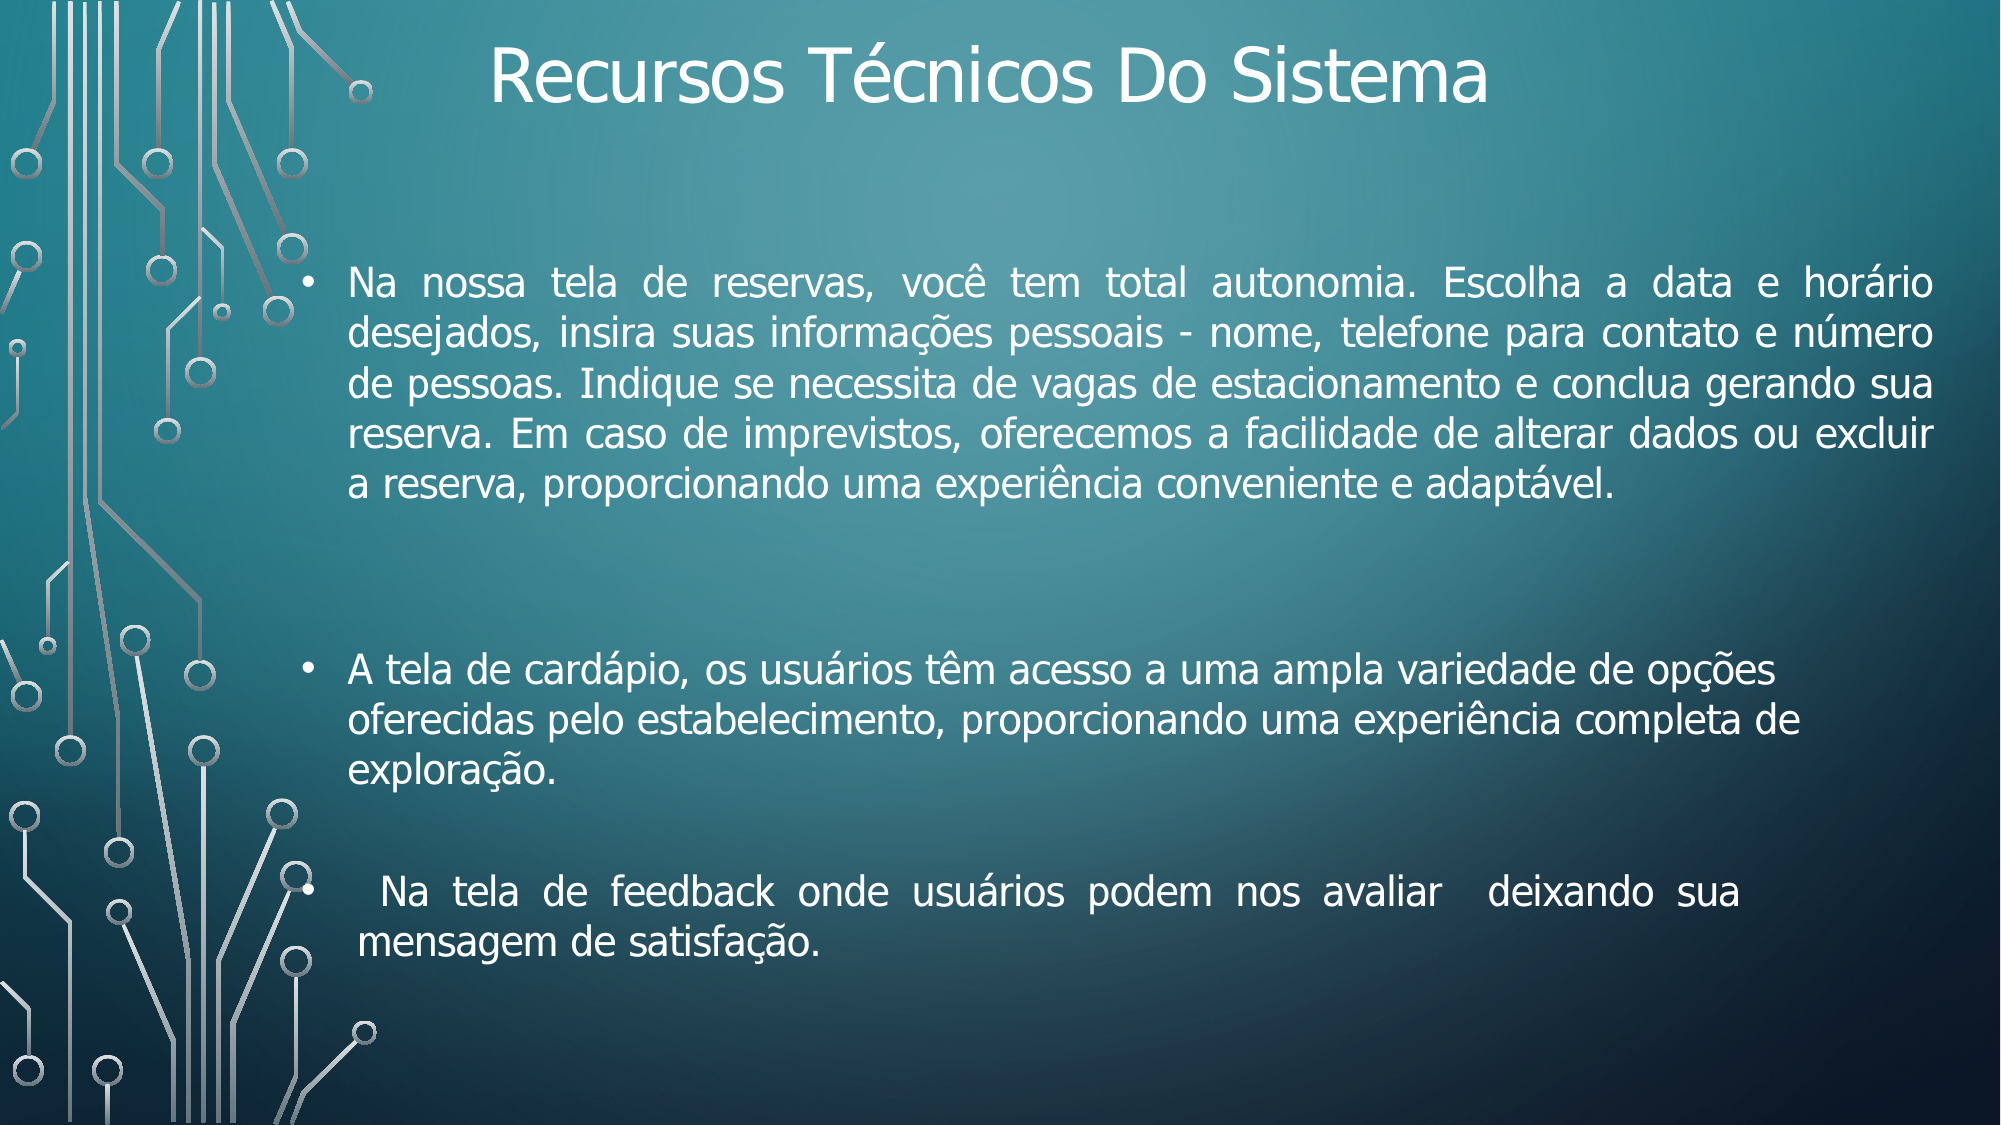

Recursos Técnicos Do Sistema
Na nossa tela de reservas, você tem total autonomia. Escolha a data e horário desejados, insira suas informações pessoais - nome, telefone para contato e número de pessoas. Indique se necessita de vagas de estacionamento e conclua gerando sua reserva. Em caso de imprevistos, oferecemos a facilidade de alterar dados ou excluir a reserva, proporcionando uma experiência conveniente e adaptável.
A tela de cardápio, os usuários têm acesso a uma ampla variedade de opções oferecidas pelo estabelecimento, proporcionando uma experiência completa de exploração.
 Na tela de feedback onde usuários podem nos avaliar  deixando sua mensagem de satisfação.